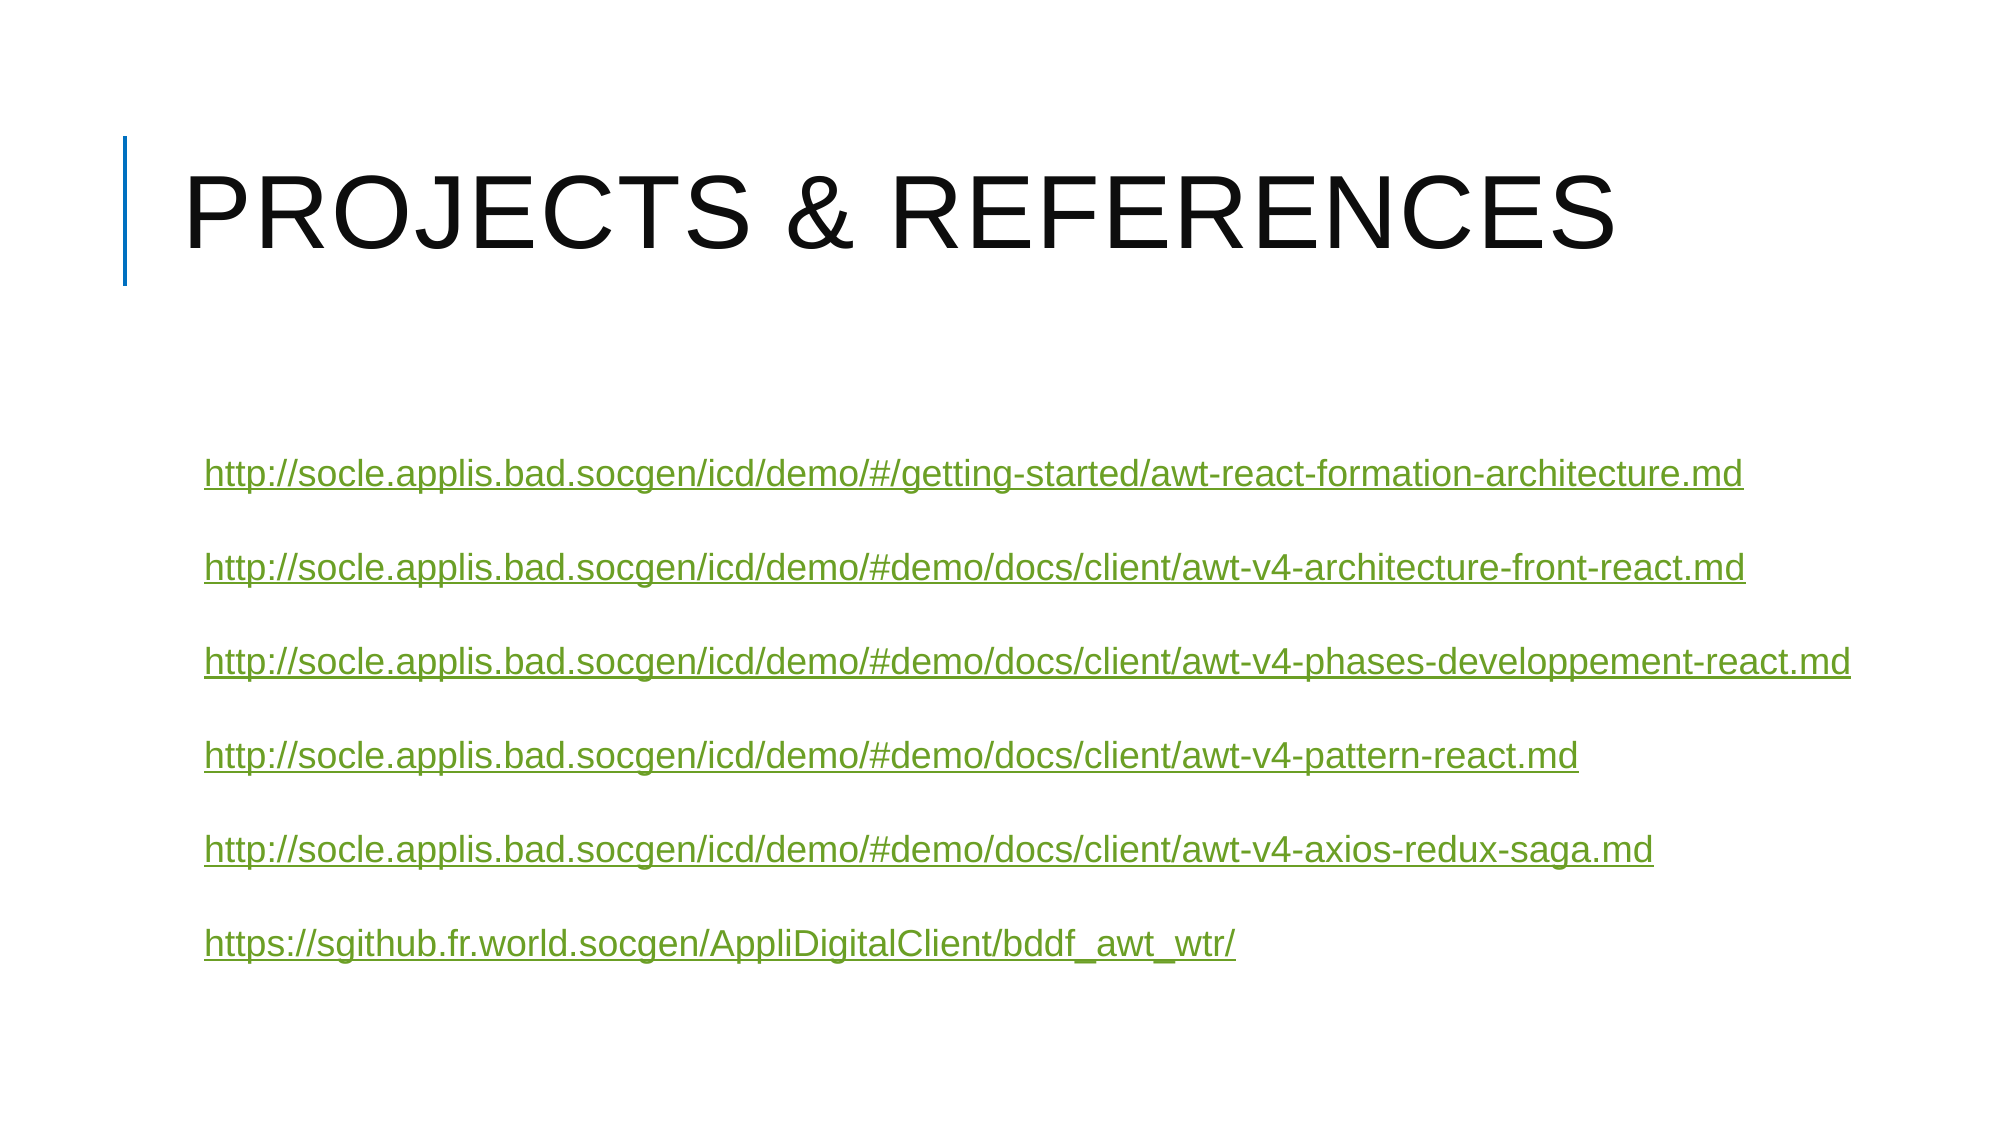

# Projects & references
http://socle.applis.bad.socgen/icd/demo/#/getting-started/awt-react-formation-architecture.md
http://socle.applis.bad.socgen/icd/demo/#demo/docs/client/awt-v4-architecture-front-react.md
http://socle.applis.bad.socgen/icd/demo/#demo/docs/client/awt-v4-phases-developpement-react.md
http://socle.applis.bad.socgen/icd/demo/#demo/docs/client/awt-v4-pattern-react.md
http://socle.applis.bad.socgen/icd/demo/#demo/docs/client/awt-v4-axios-redux-saga.md
https://sgithub.fr.world.socgen/AppliDigitalClient/bddf_awt_wtr/